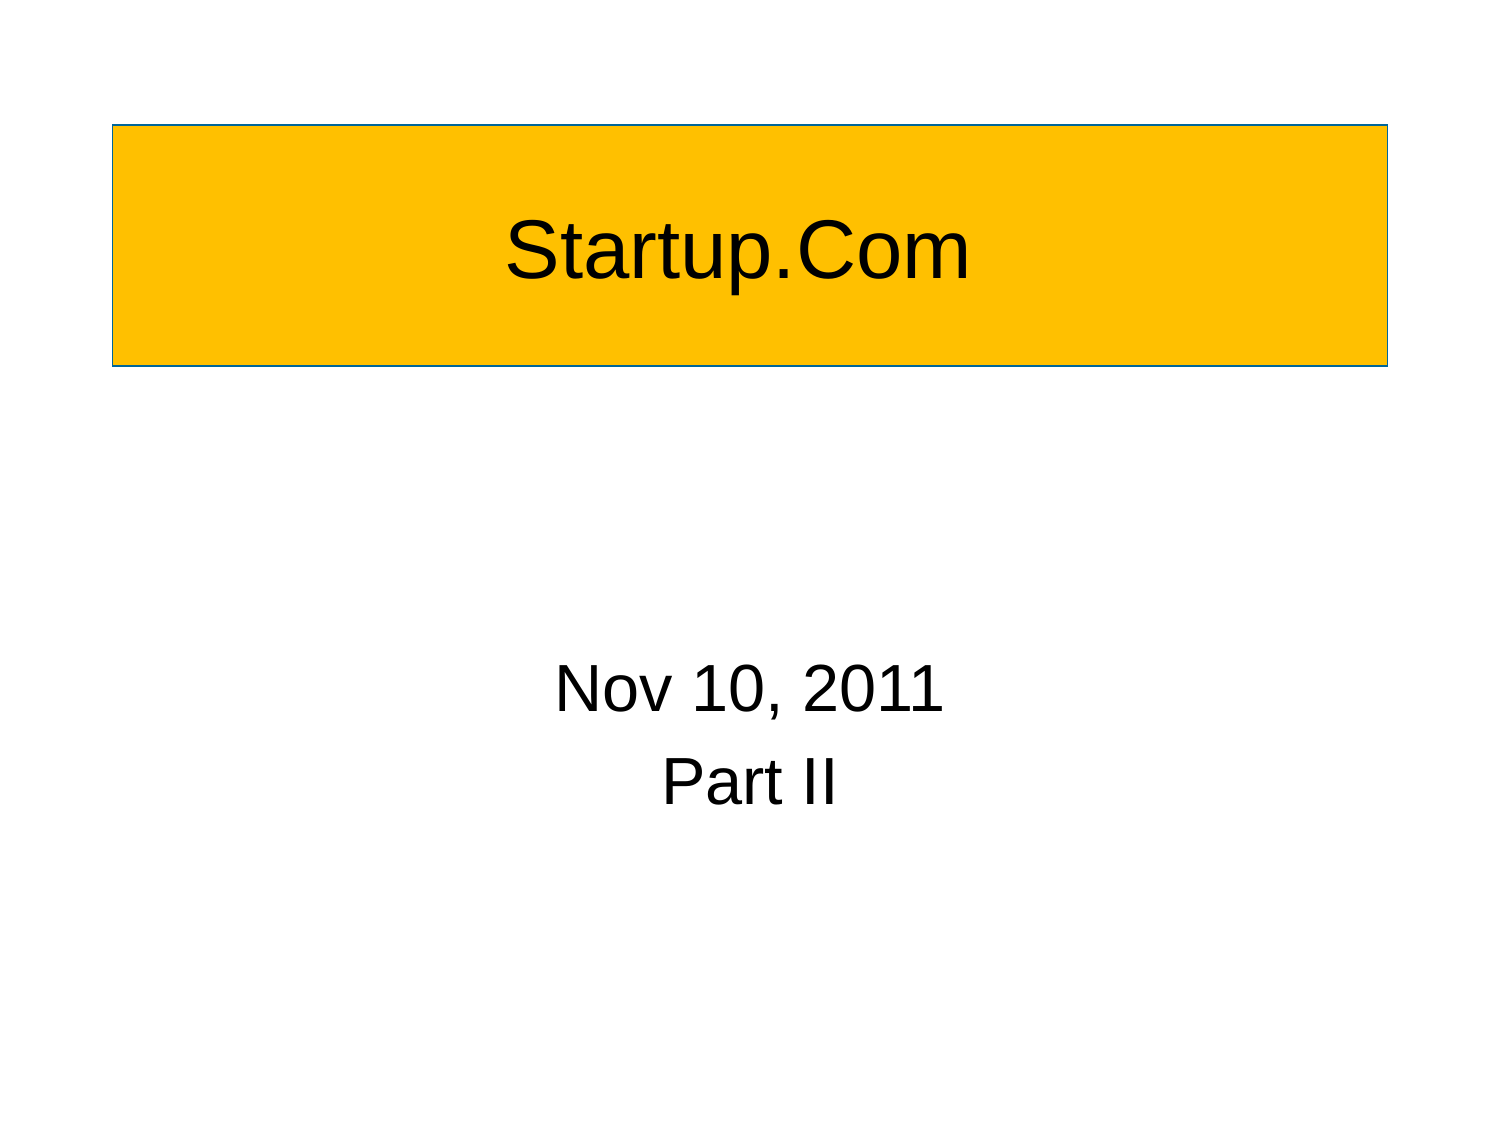

# Startup.Com
Nov 10, 2011
Part II